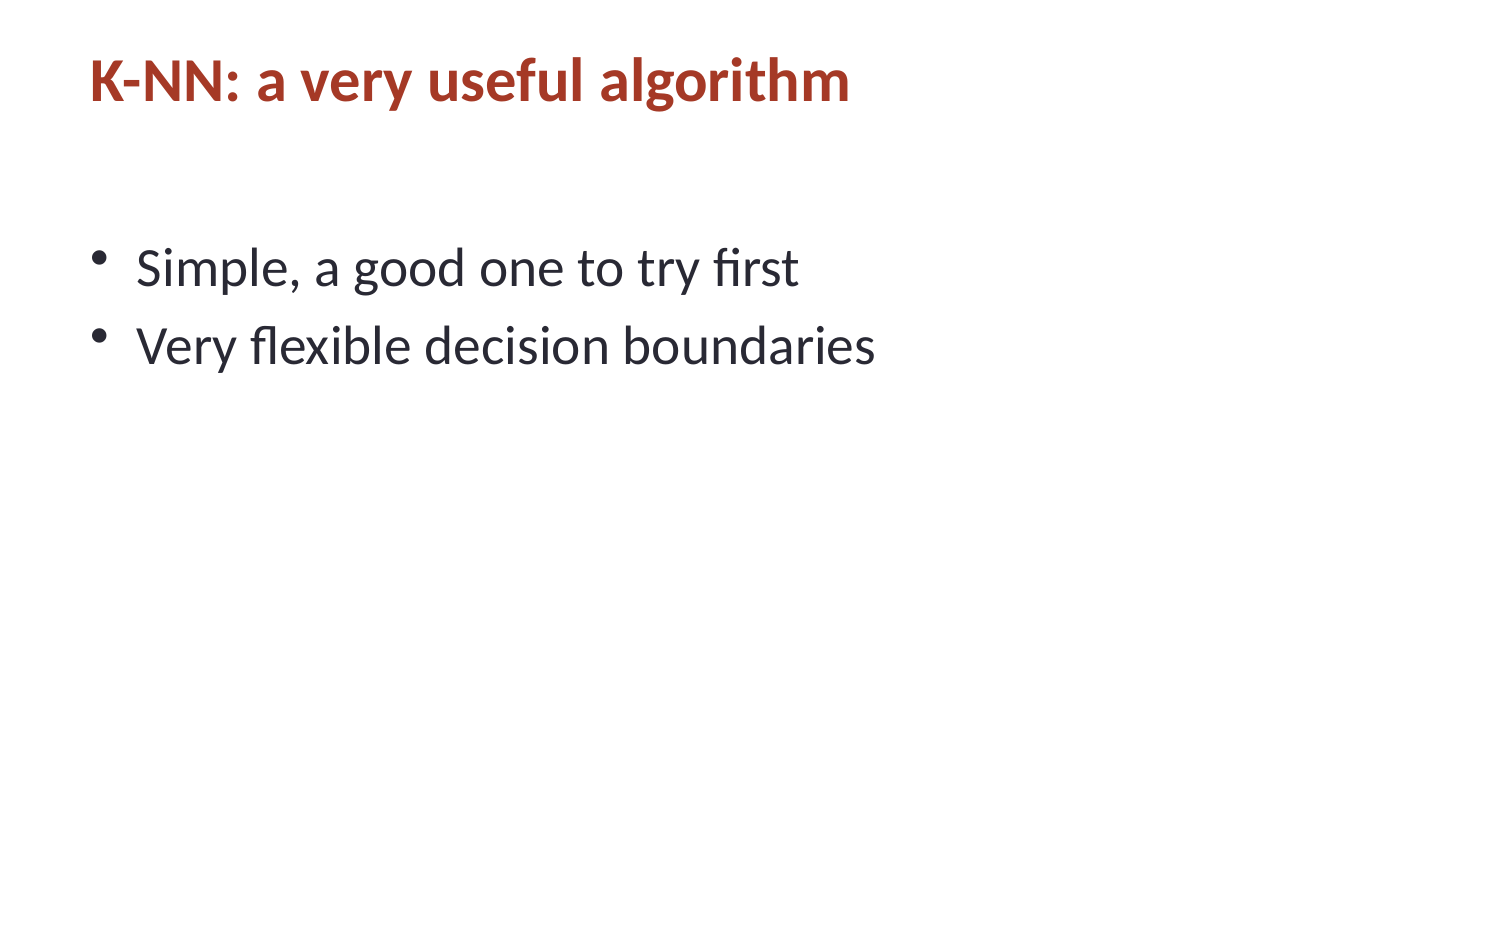

# K-NN: a very useful algorithm

Simple, a good one to try first
Very flexible decision boundaries